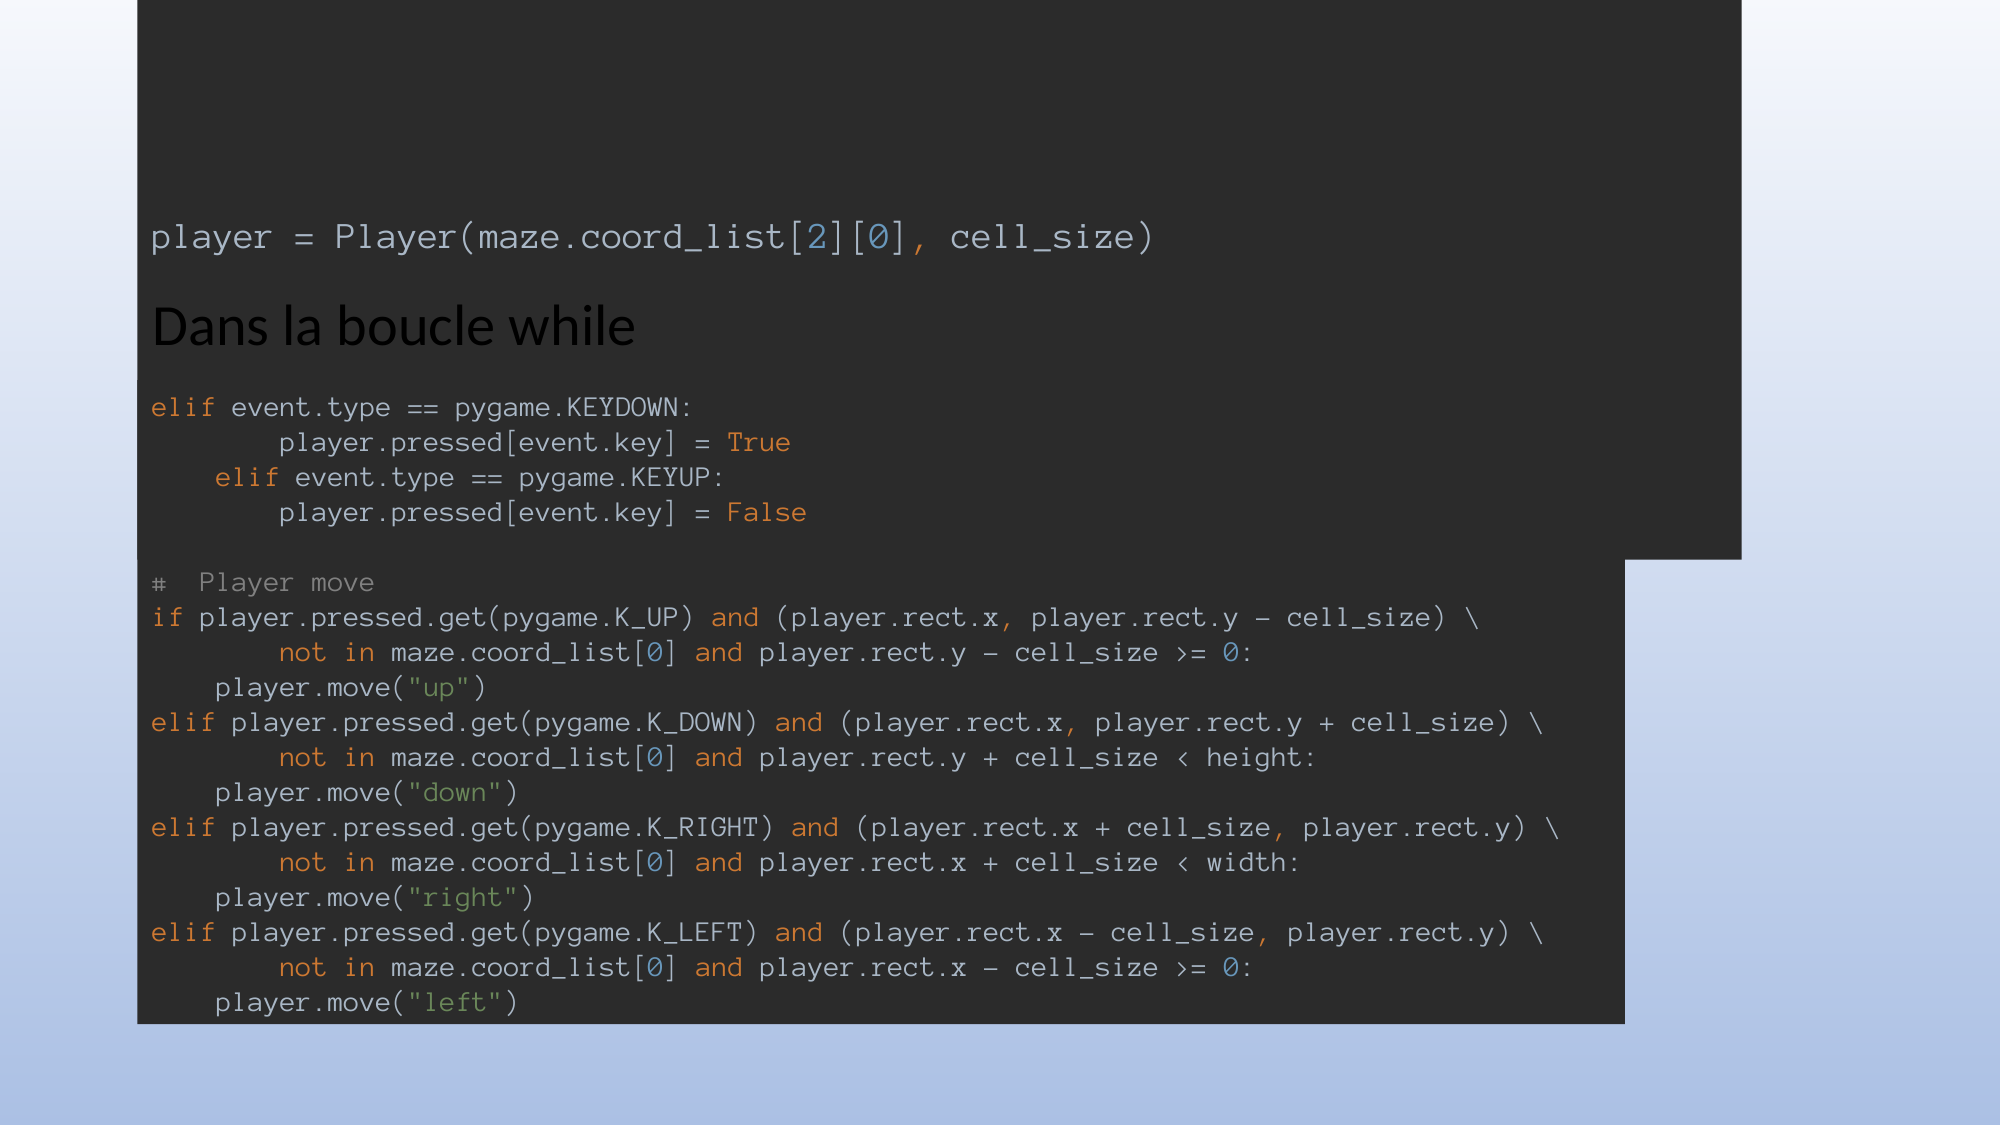

# Affichage du personnage et mouvements
player = Player(maze.coord_list[2][0], cell_size)
Dans la boucle while
elif event.type == pygame.KEYDOWN:
        player.pressed[event.key] = True
    elif event.type == pygame.KEYUP:
        player.pressed[event.key] = False
#  Player move
if player.pressed.get(pygame.K_UP) and (player.rect.x, player.rect.y - cell_size) \
        not in maze.coord_list[0] and player.rect.y - cell_size >= 0:
    player.move("up")
elif player.pressed.get(pygame.K_DOWN) and (player.rect.x, player.rect.y + cell_size) \
        not in maze.coord_list[0] and player.rect.y + cell_size < height:
    player.move("down")
elif player.pressed.get(pygame.K_RIGHT) and (player.rect.x + cell_size, player.rect.y) \
        not in maze.coord_list[0] and player.rect.x + cell_size < width:
    player.move("right")
elif player.pressed.get(pygame.K_LEFT) and (player.rect.x - cell_size, player.rect.y) \
        not in maze.coord_list[0] and player.rect.x - cell_size >= 0:
    player.move("left")